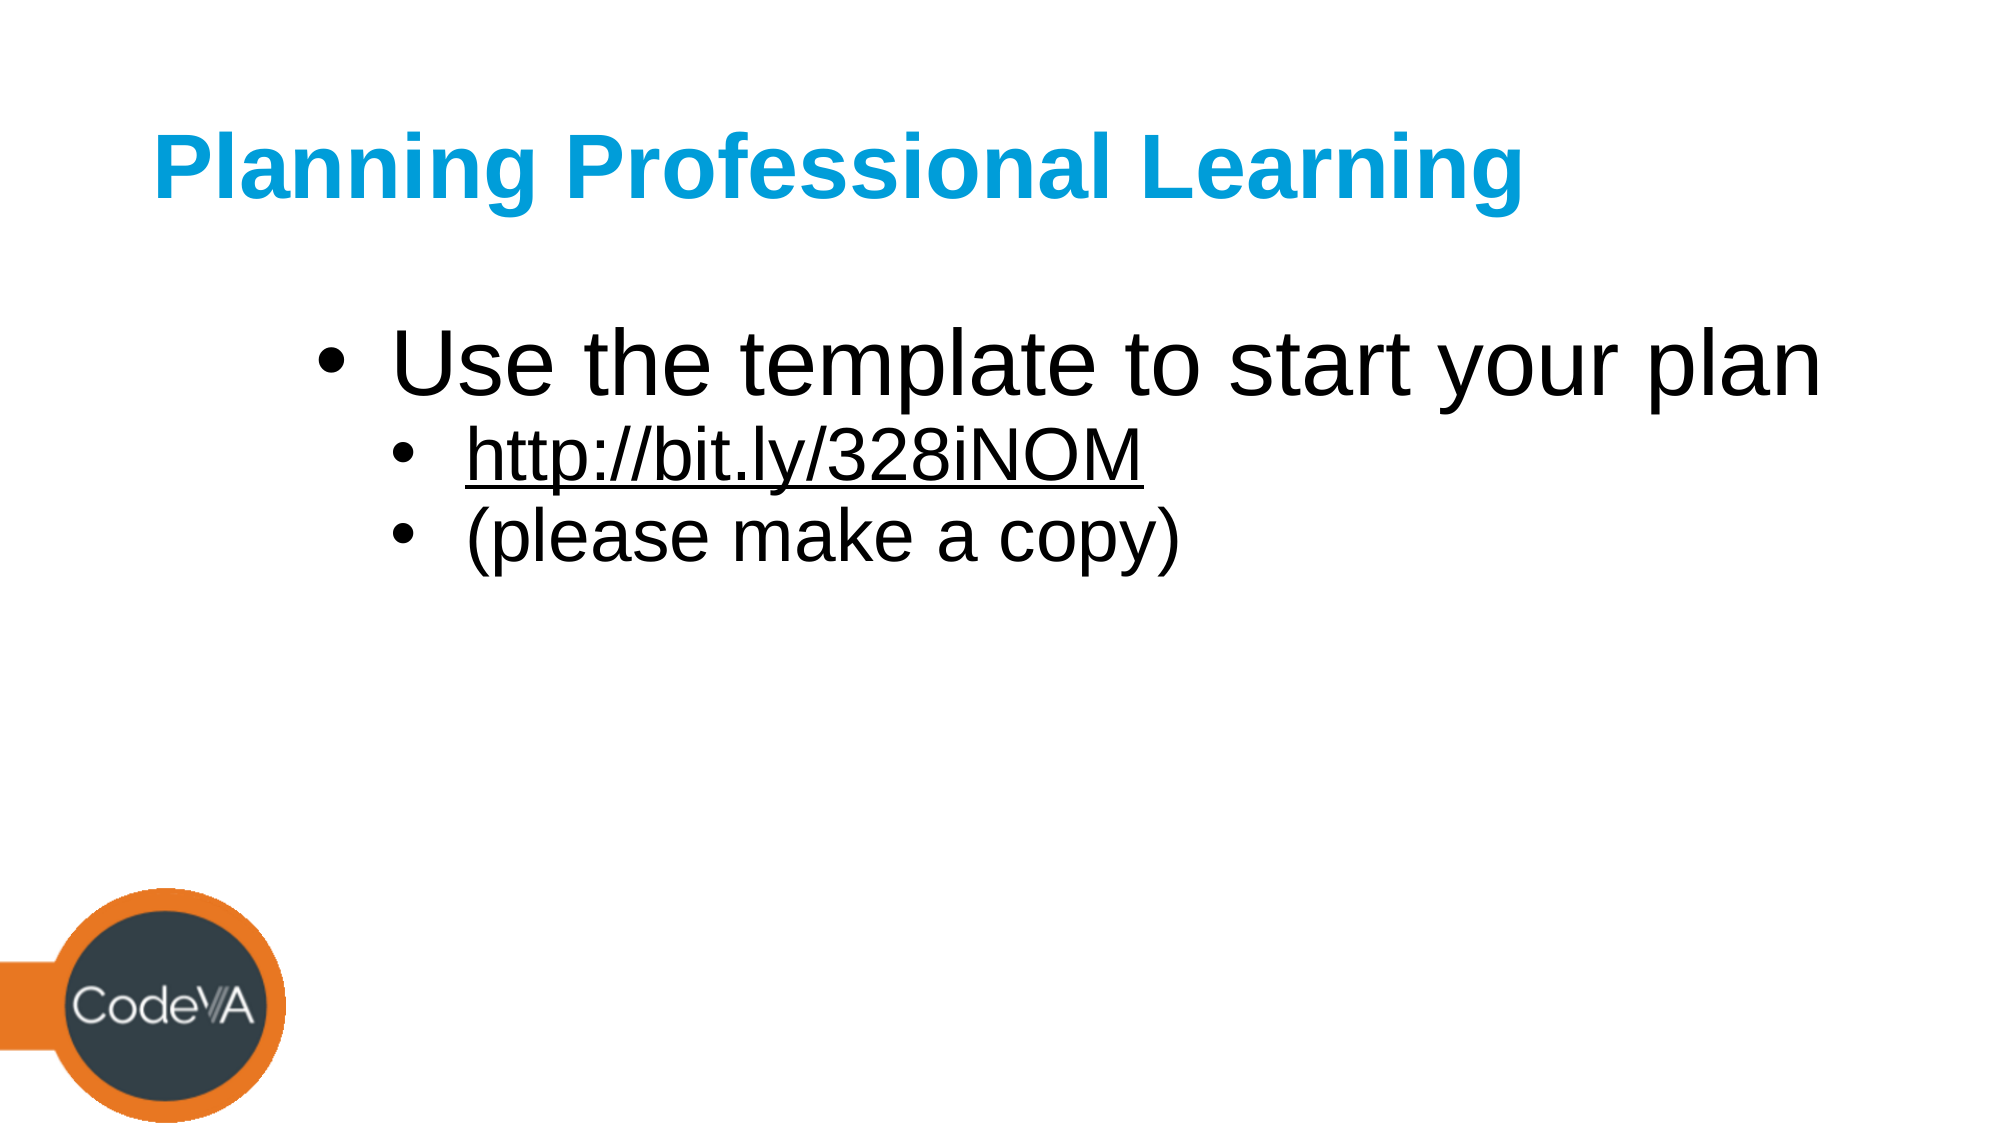

# Planning Professional Learning
Use the template to start your plan
http://bit.ly/328iNOM
(please make a copy)